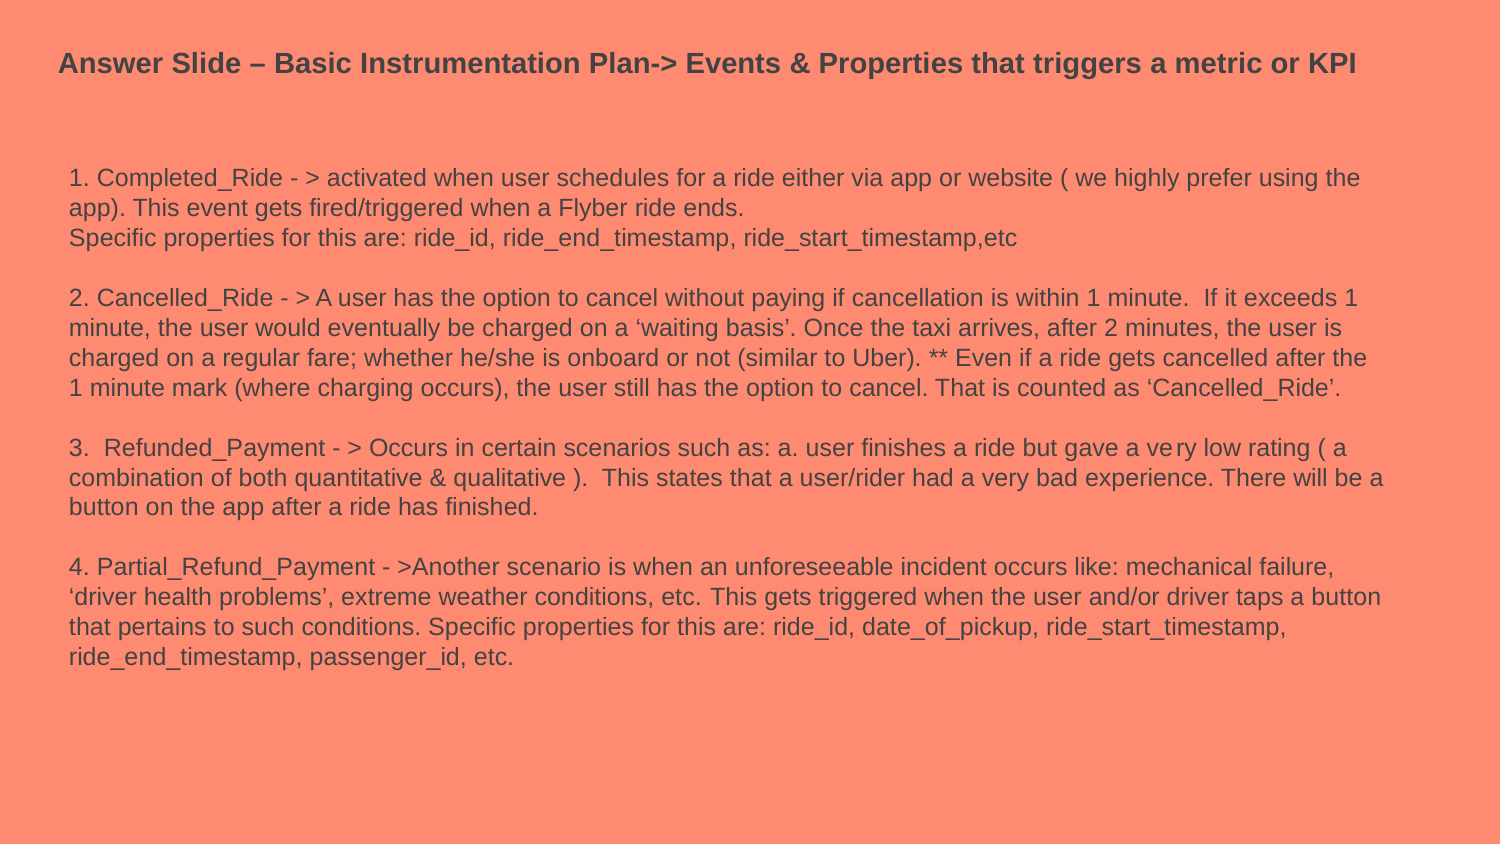

# Answer Slide – Basic Instrumentation Plan-> Events & Properties that triggers a metric or KPI

1. Completed_Ride - > activated when user schedules for a ride either via app or website ( we highly prefer using the app). This event gets fired/triggered when a Flyber ride ends.
Specific properties for this are: ride_id, ride_end_timestamp, ride_start_timestamp,etc
2. Cancelled_Ride - > A user has the option to cancel without paying if cancellation is within 1 minute.  If it exceeds 1 minute, the user would eventually be charged on a ‘waiting basis’. Once the taxi arrives, after 2 minutes, the user is charged on a regular fare; whether he/she is onboard or not (similar to Uber). ** Even if a ride gets cancelled after the 1 minute mark (where charging occurs), the user still has the option to cancel. That is counted as ‘Cancelled_Ride’.
3.  Refunded_Payment - > Occurs in certain scenarios such as: a. user finishes a ride but gave a very low rating ( a combination of both quantitative & qualitative ).  This states that a user/rider had a very bad experience. There will be a button on the app after a ride has finished.
4. Partial_Refund_Payment - >Another scenario is when an unforeseeable incident occurs like: mechanical failure, ‘driver health problems’, extreme weather conditions, etc. This gets triggered when the user and/or driver taps a button that pertains to such conditions. Specific properties for this are: ride_id, date_of_pickup, ride_start_timestamp, ride_end_timestamp, passenger_id, etc.